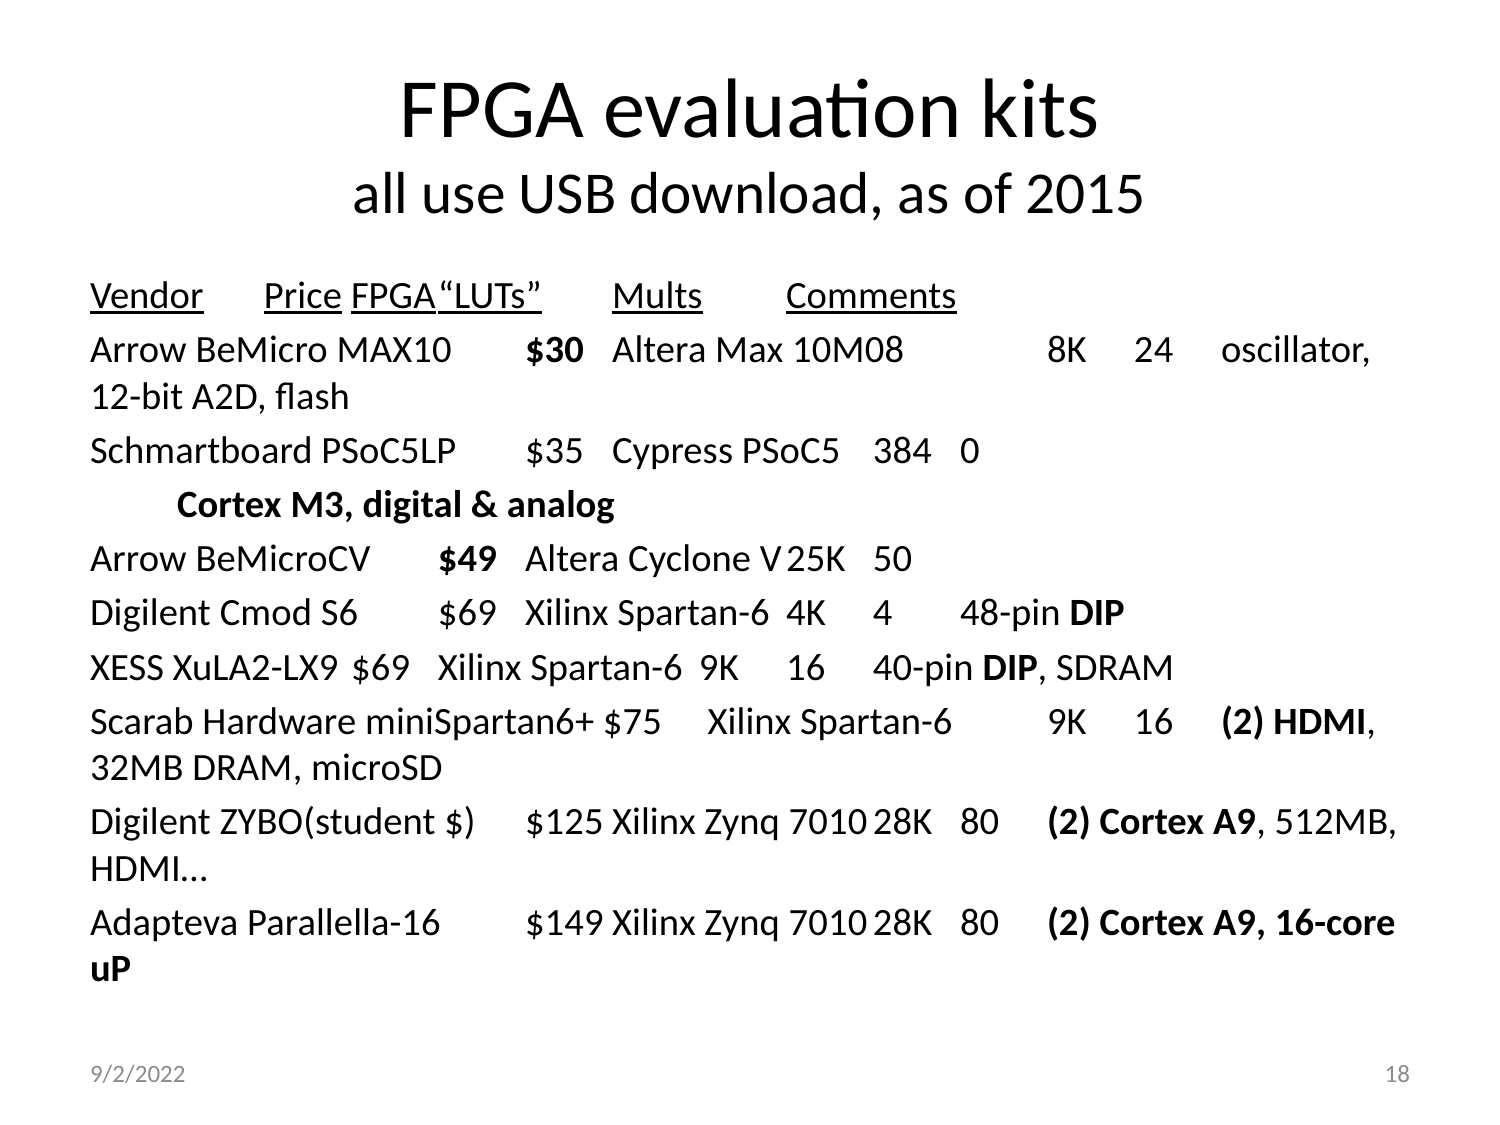

# FPGA evaluation kits all use USB download, as of 2015
Vendor			Price	FPGA			“LUTs”	Mults	Comments
Arrow BeMicro MAX10	$30	Altera Max 10M08		8K	24	oscillator, 12-bit A2D, flash
Schmartboard PSoC5LP	$35	Cypress PSoC5		384	0
	Cortex M3, digital & analog
Arrow BeMicroCV		$49	Altera Cyclone V		25K	50
Digilent Cmod S6		$69	Xilinx Spartan-6		4K	4	48-pin DIP
XESS XuLA2-LX9		$69	Xilinx Spartan-6		9K	16	40-pin DIP, SDRAM
Scarab Hardware miniSpartan6+ $75	 Xilinx Spartan-6 		9K	16	(2) HDMI, 32MB DRAM, microSD
Digilent ZYBO(student $) 	$125	Xilinx Zynq 7010		28K	80	(2) Cortex A9, 512MB, HDMI…
Adapteva Parallella-16	$149	Xilinx Zynq 7010		28K	80	(2) Cortex A9, 16-core uP
9/2/2022
18